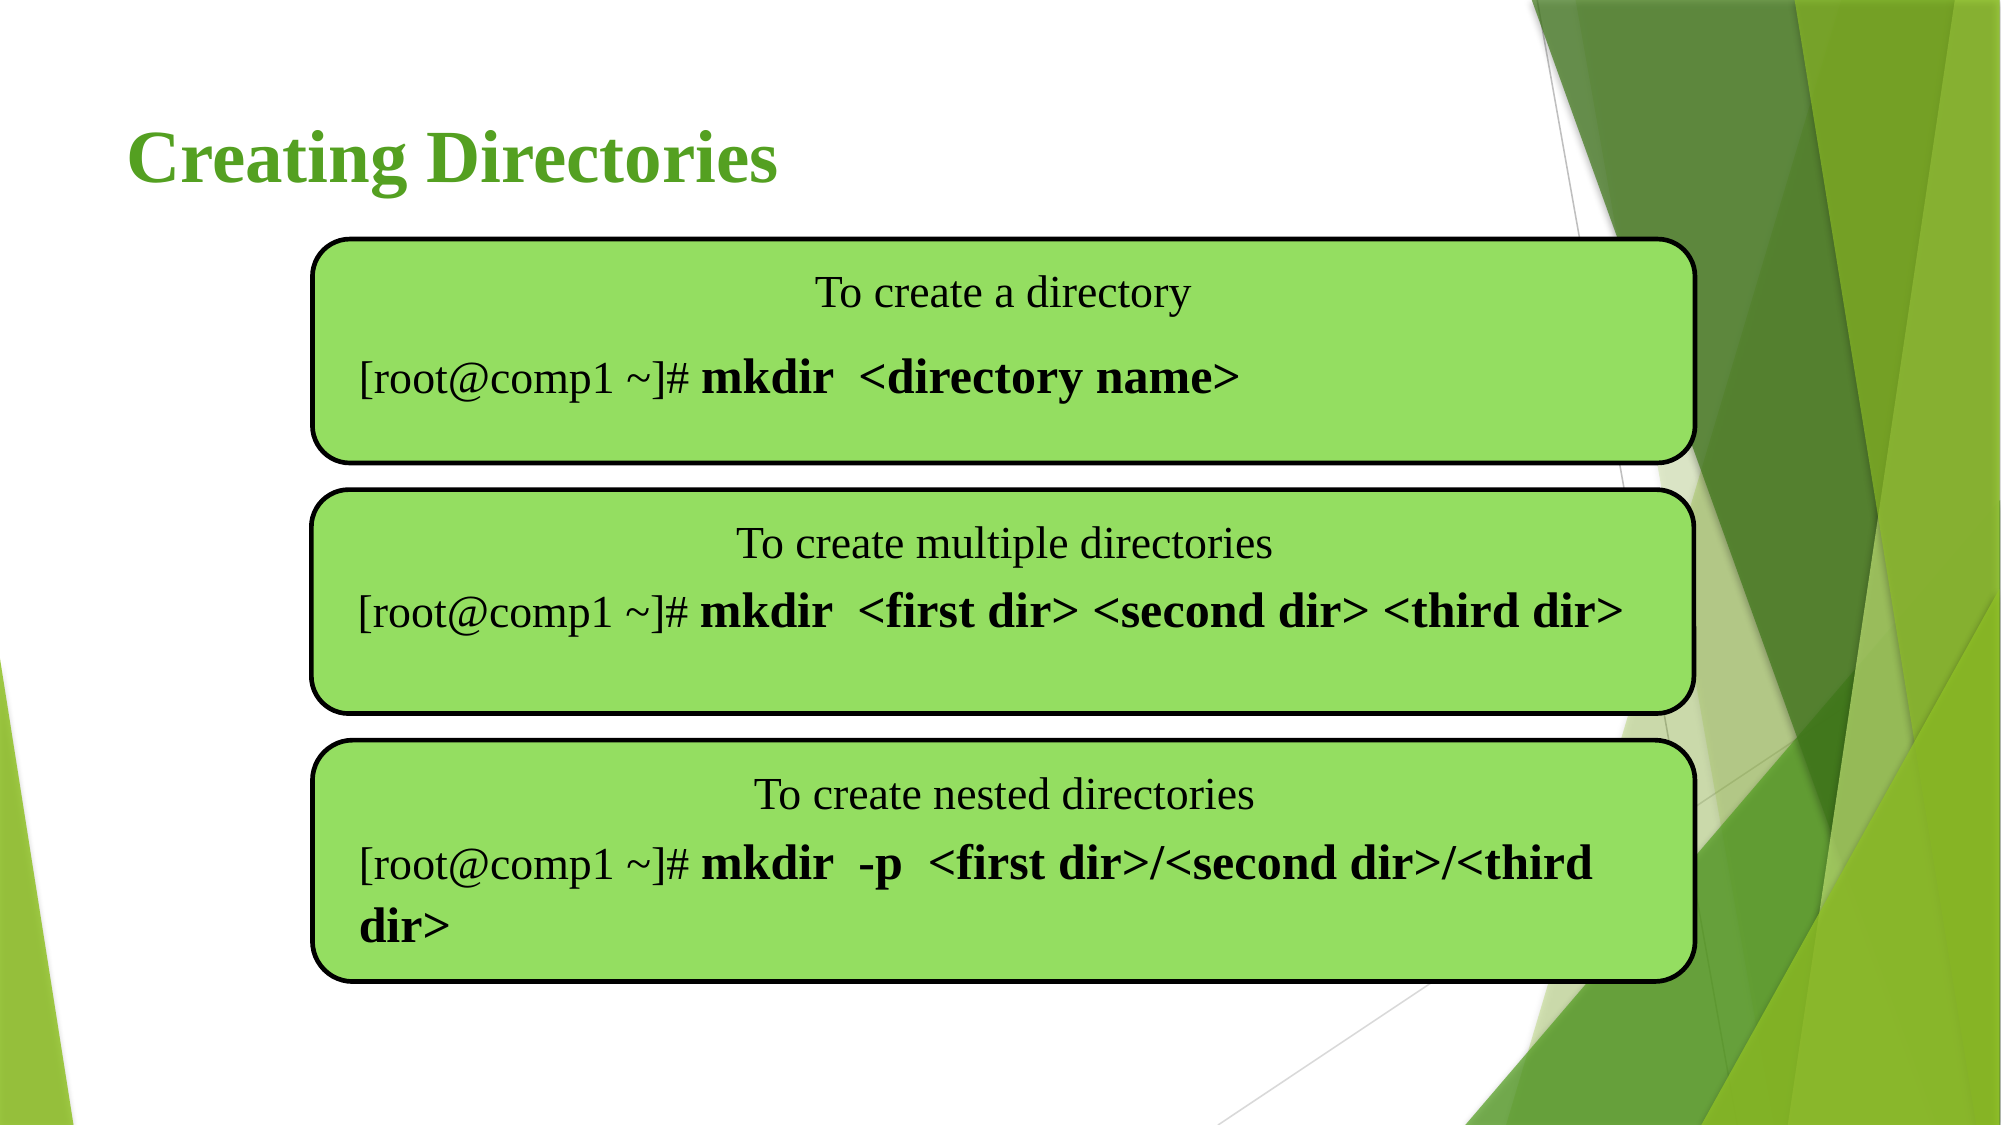

# Creating Directories

To create a directory
[root@comp1 ~]# mkdir  <directory name>

To create multiple directories
[root@comp1 ~]# mkdir  <first dir> <second dir> <third dir>

To create nested directories
[root@comp1 ~]# mkdir  -p  <first dir>/<second dir>/<third dir>